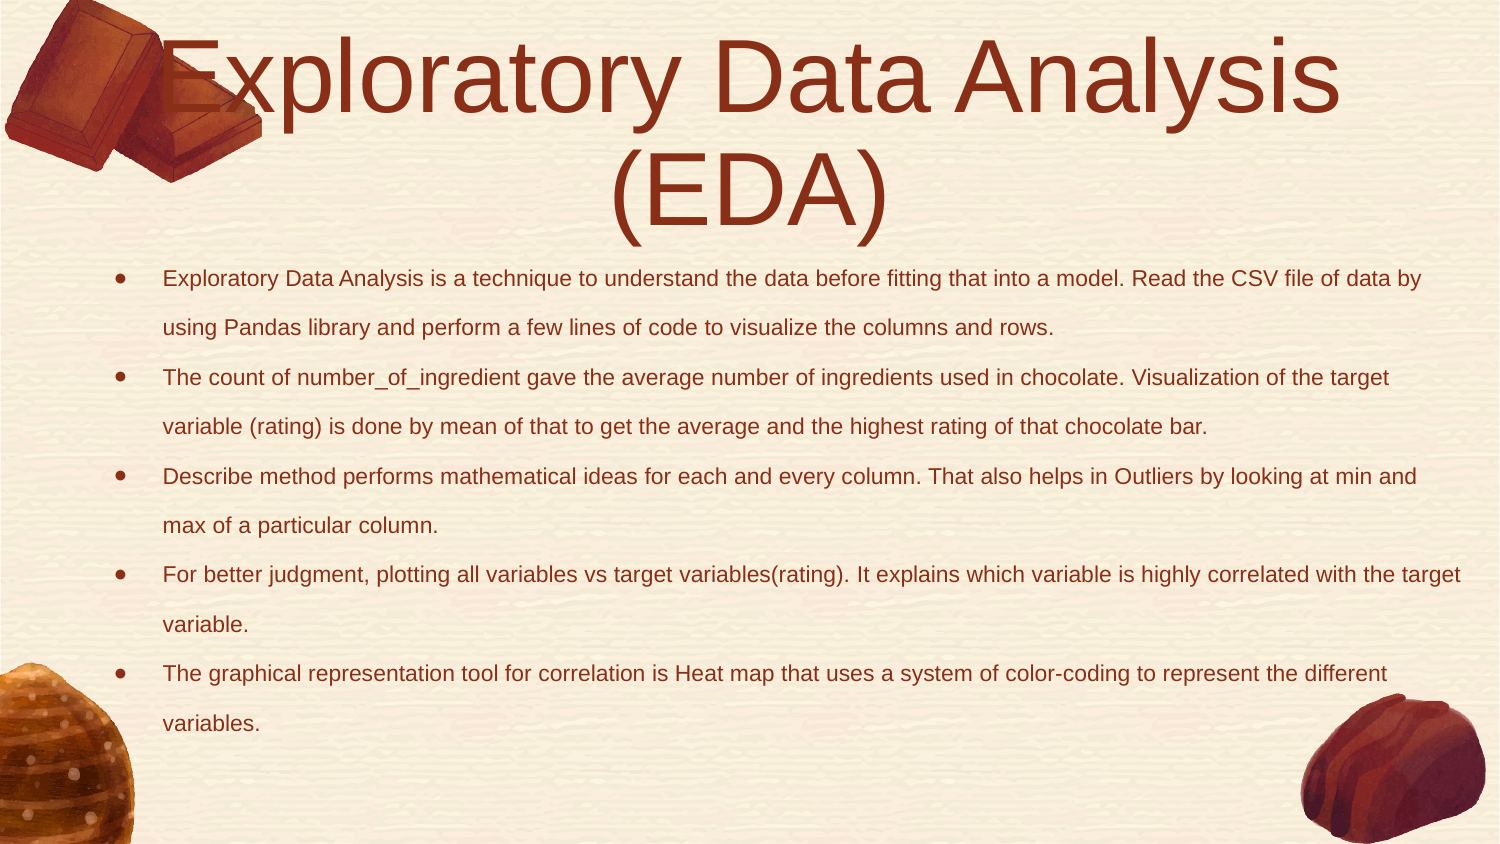

# Exploratory Data Analysis (EDA)
Exploratory Data Analysis is a technique to understand the data before fitting that into a model. Read the CSV file of data by using Pandas library and perform a few lines of code to visualize the columns and rows.
The count of number_of_ingredient gave the average number of ingredients used in chocolate. Visualization of the target variable (rating) is done by mean of that to get the average and the highest rating of that chocolate bar.
Describe method performs mathematical ideas for each and every column. That also helps in Outliers by looking at min and max of a particular column.
For better judgment, plotting all variables vs target variables(rating). It explains which variable is highly correlated with the target variable.
The graphical representation tool for correlation is Heat map that uses a system of color-coding to represent the different variables.